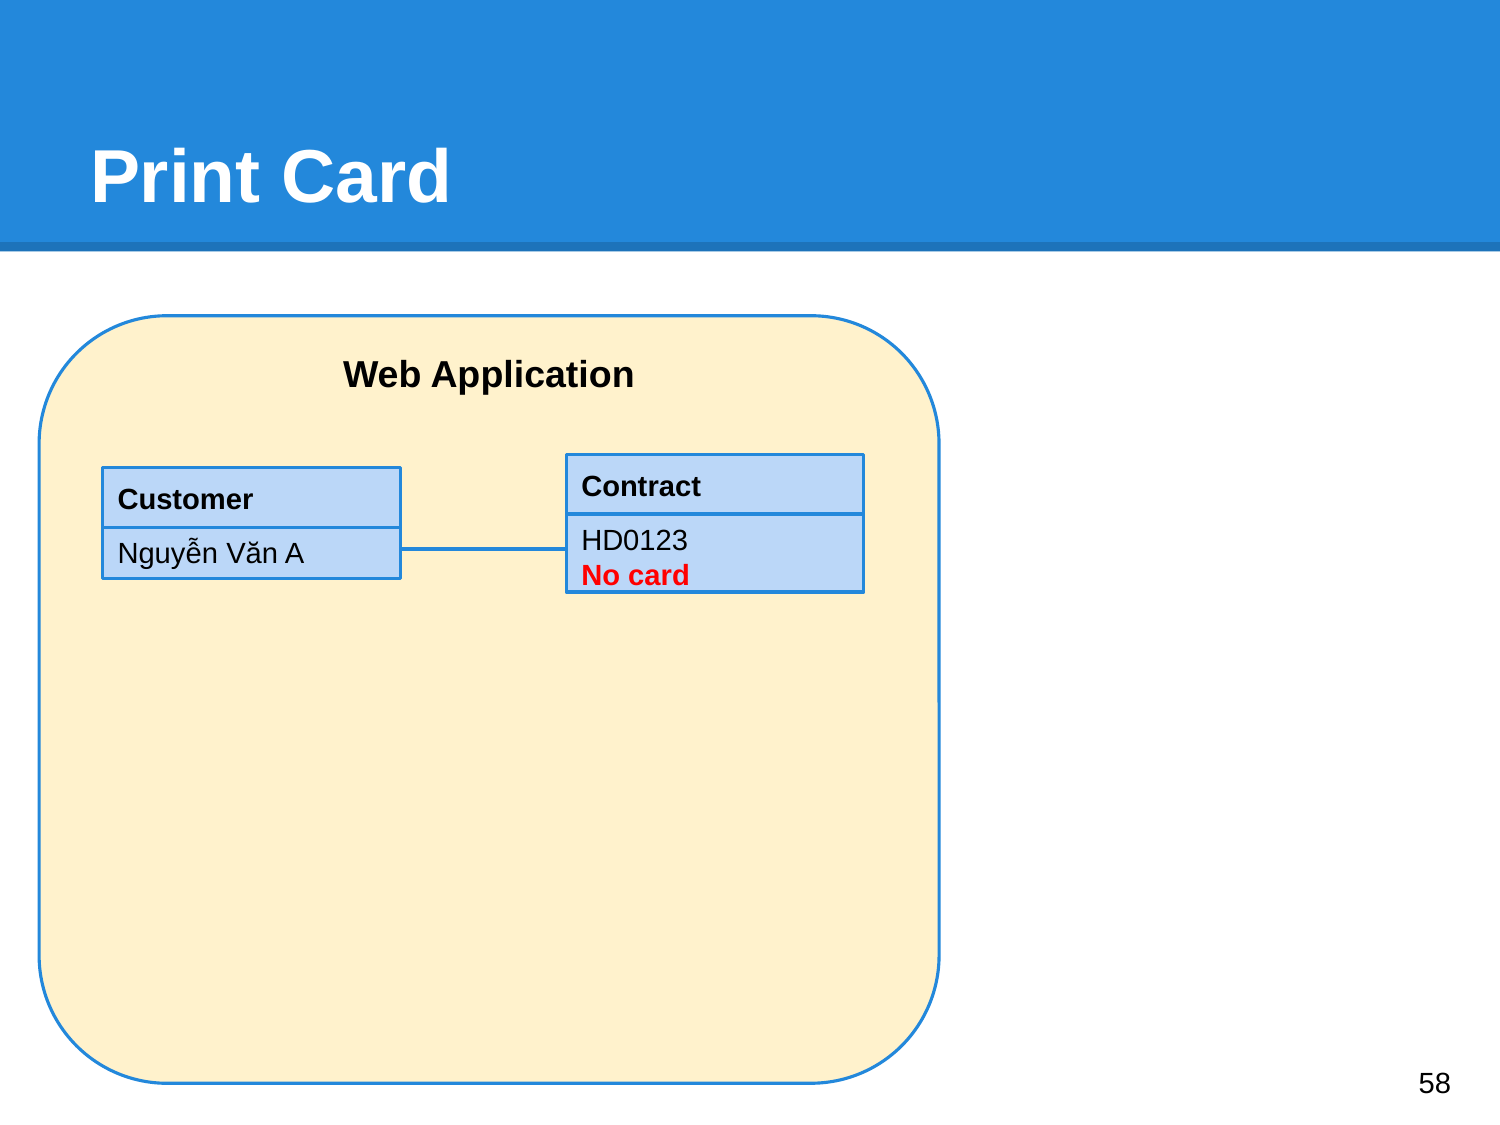

# Print Card

Web Application
Contract
HD0123
No card
Customer
Nguyễn Văn A
58